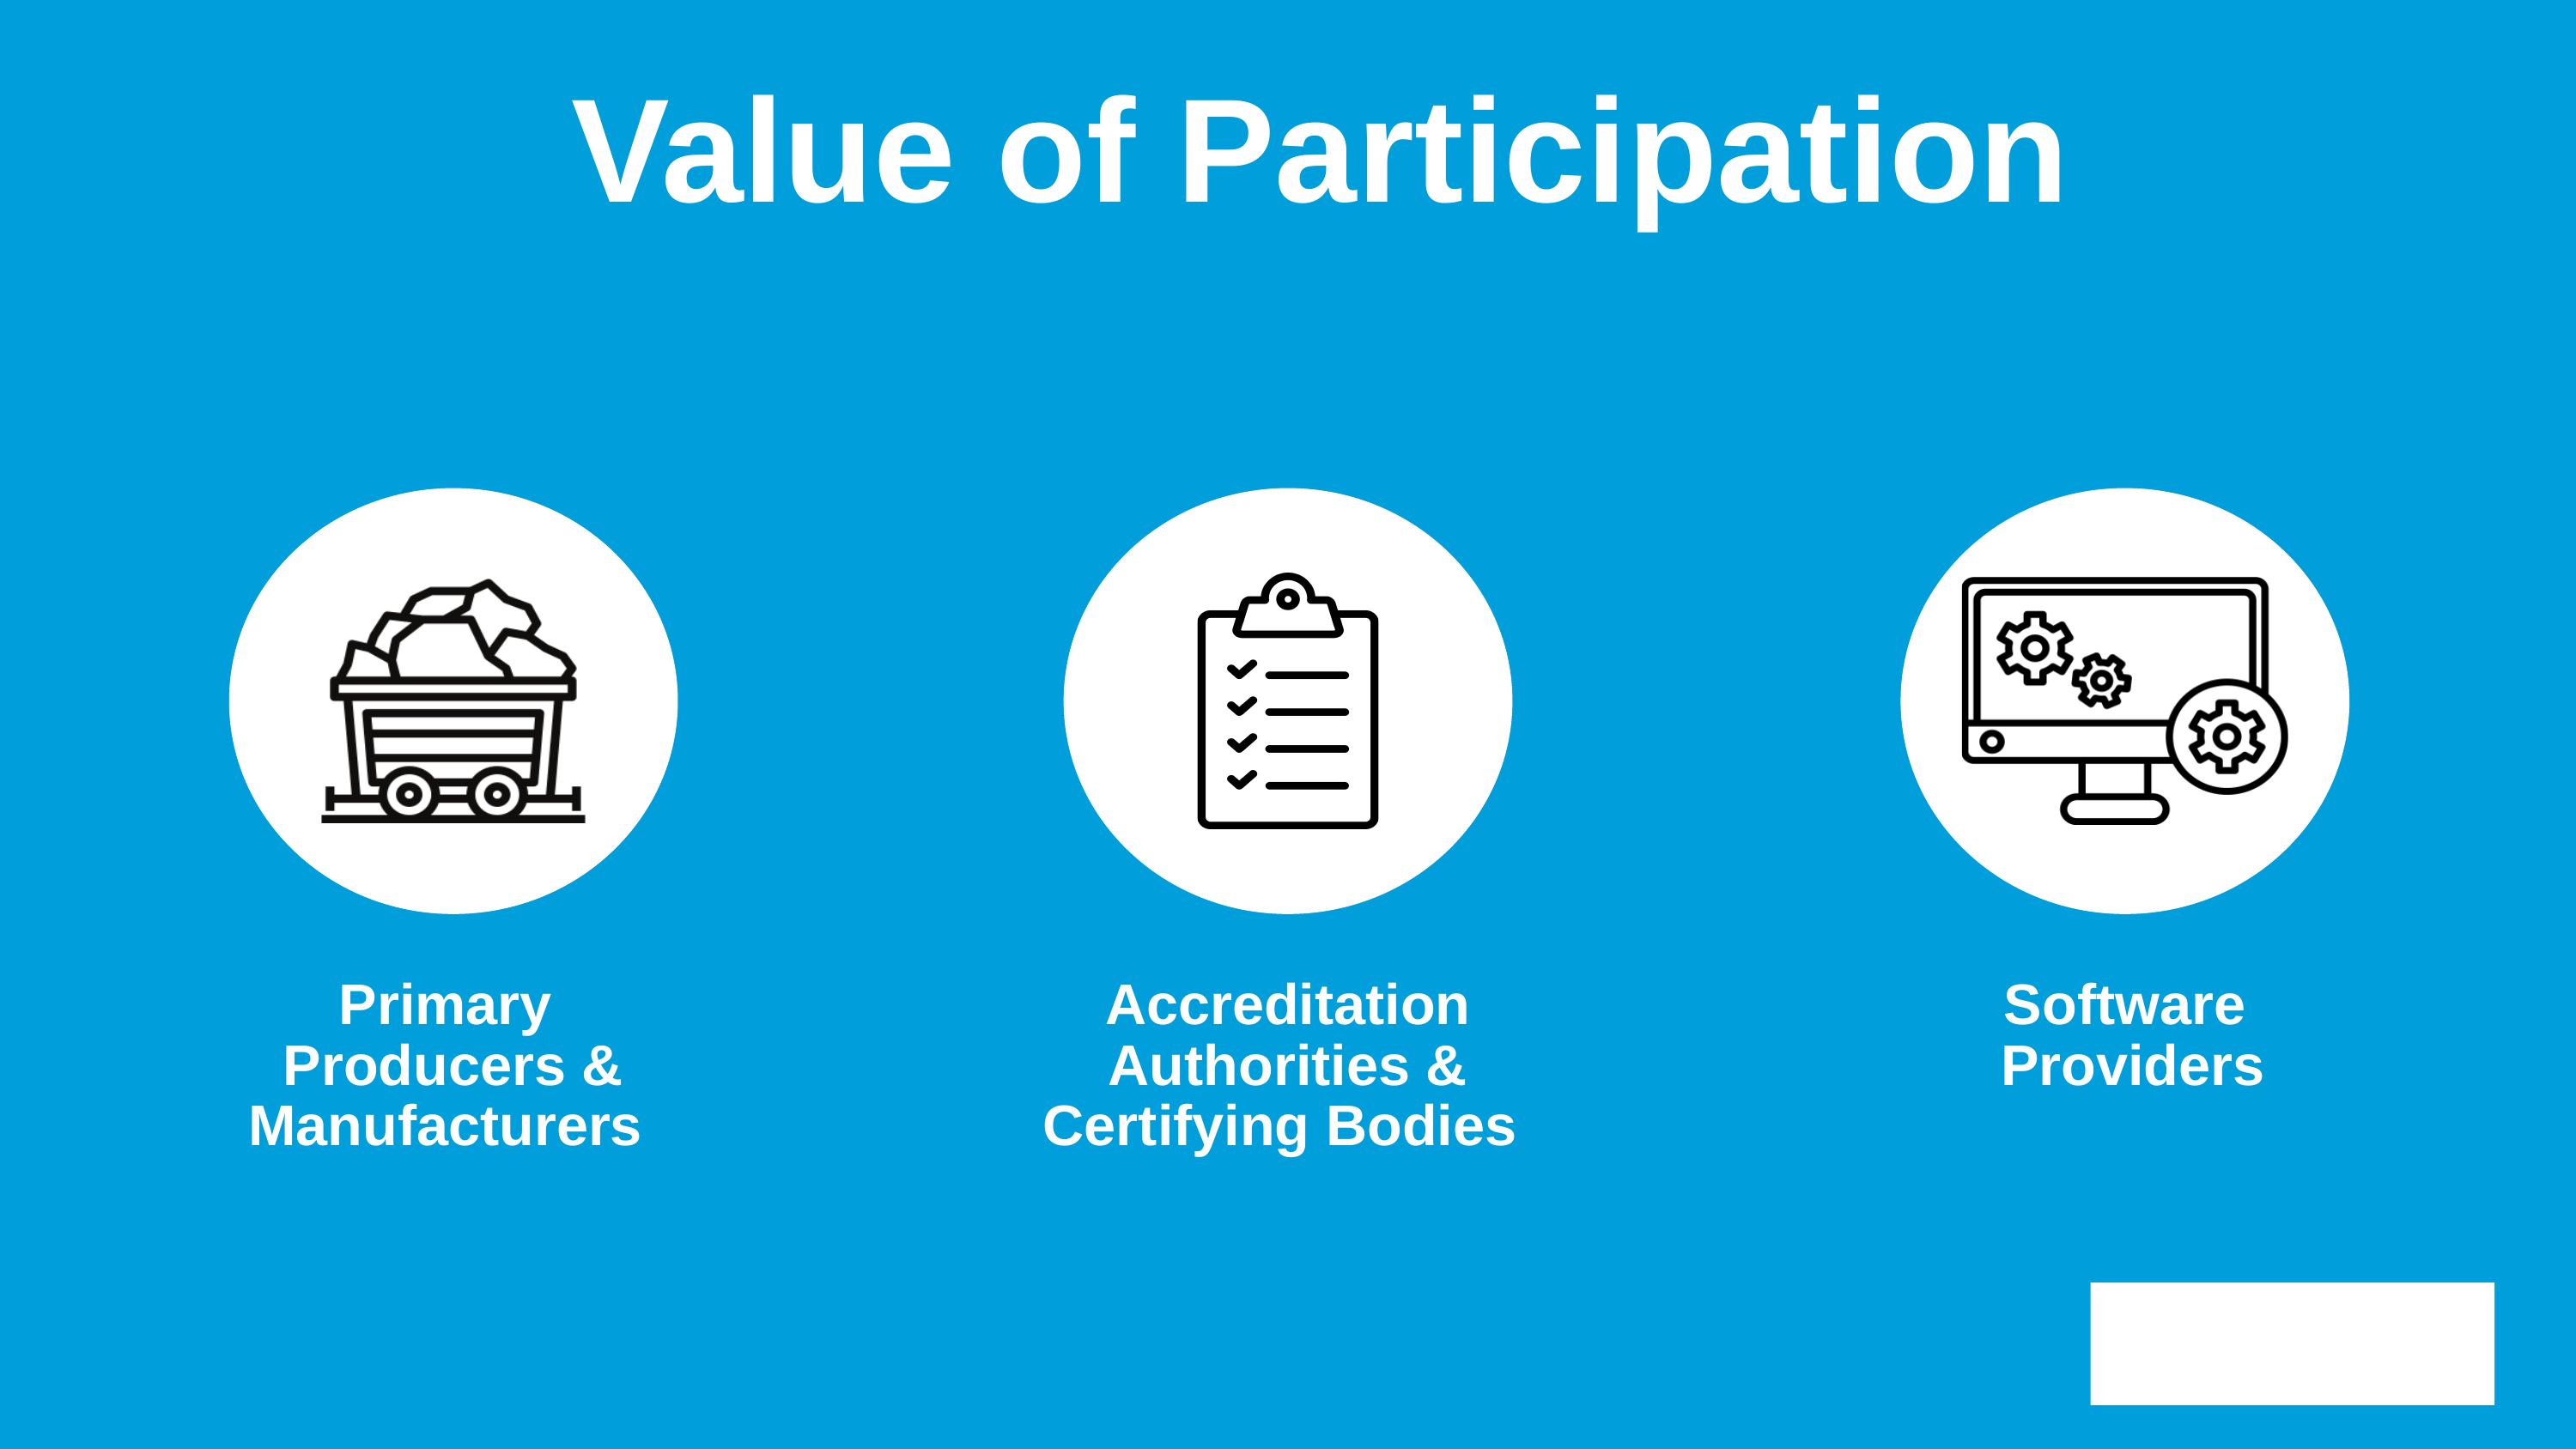

Value of Participation

Primary
Producers & Manufacturers
Accreditation Authorities & Certifying Bodies
Software
 Providers